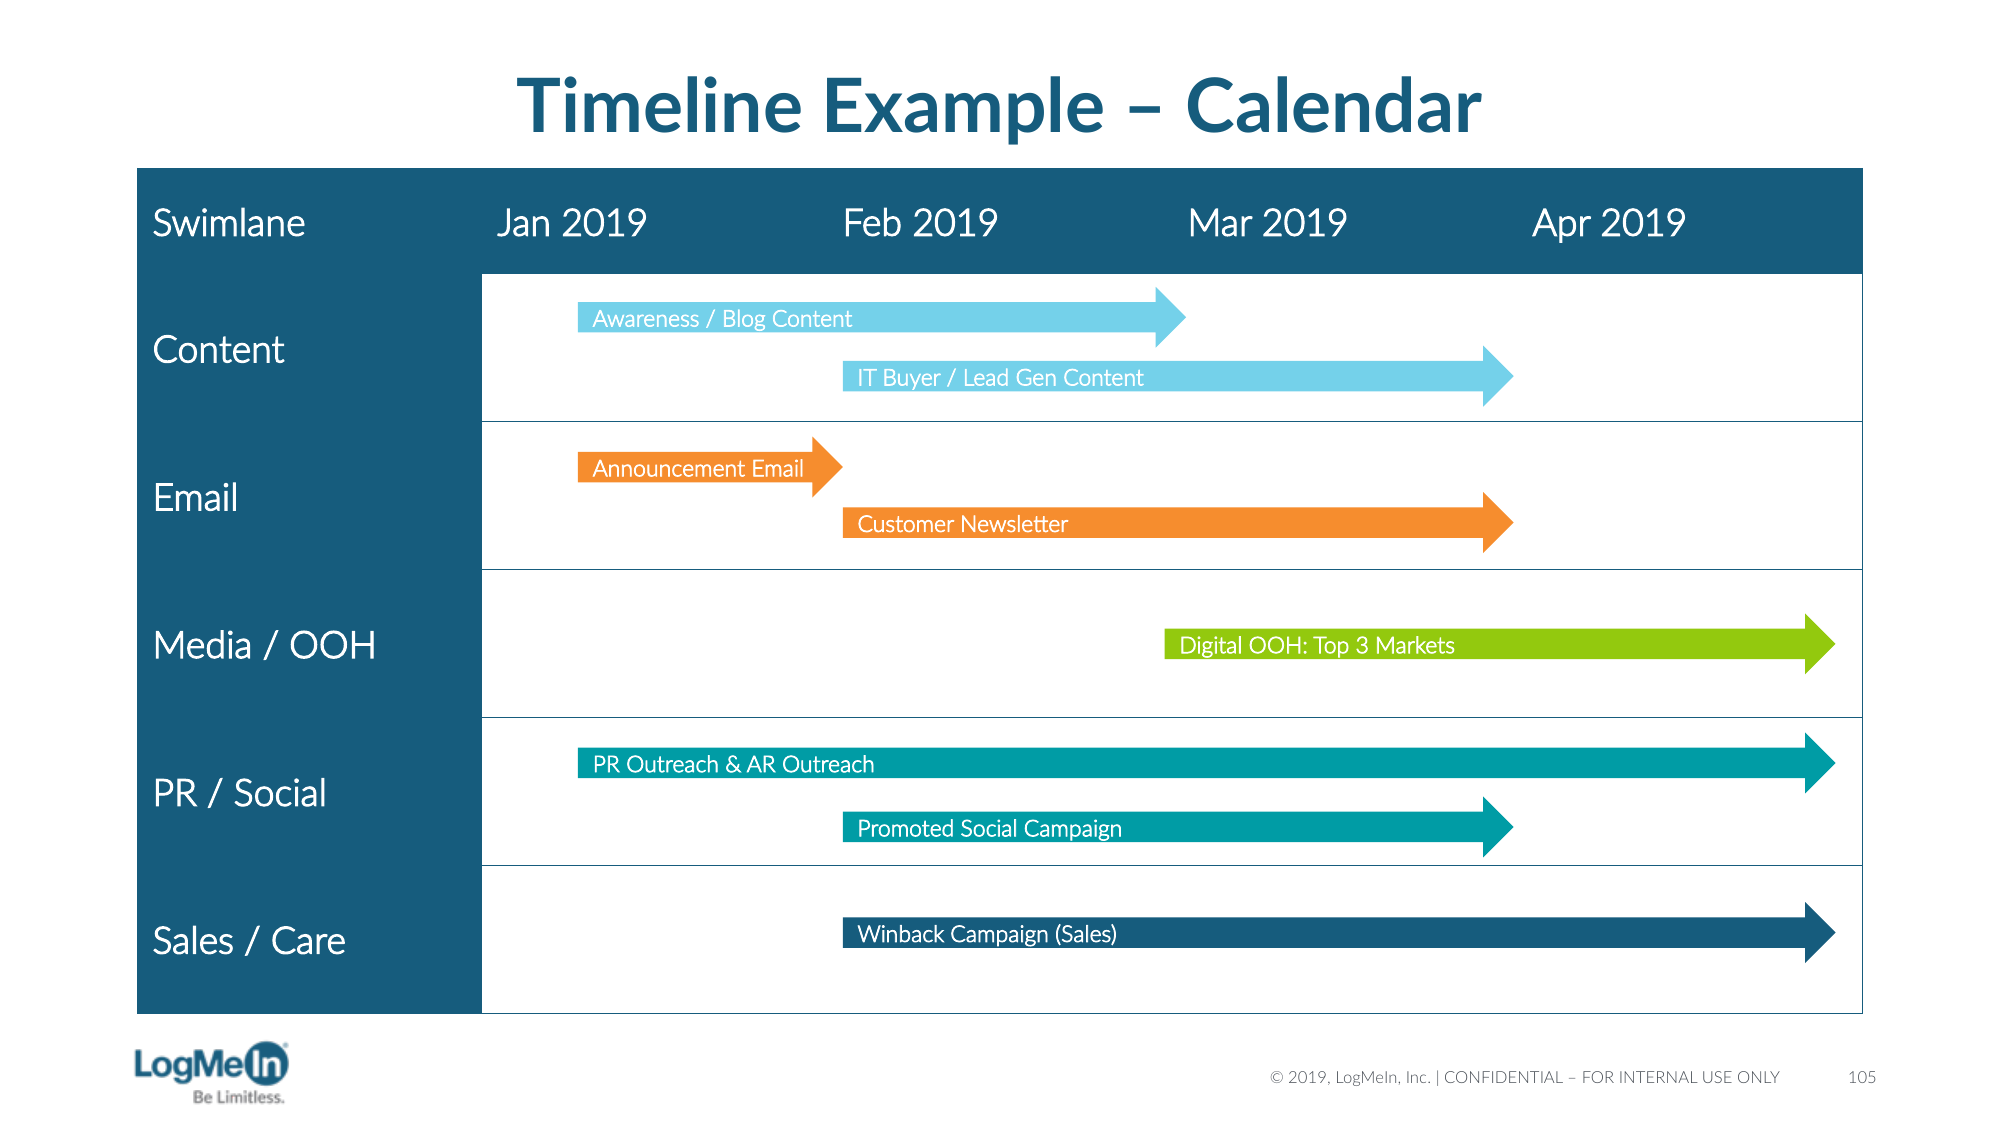

# Timeline Example – Calendar
| Swimlane | Jan 2019 | Feb 2019 | Mar 2019 | Apr 2019 |
| --- | --- | --- | --- | --- |
| Content |  |  |  |  |
| Email |  |  |  |  |
| Media / OOH |  |  |  |  |
| PR / Social |  |  |  |  |
| Sales / Care |  |  |  |  |
Awareness / Blog Content
IT Buyer / Lead Gen Content
Announcement Email
Customer Newsletter
Digital OOH: Top 3 Markets
PR Outreach & AR Outreach
Promoted Social Campaign
Winback Campaign (Sales)